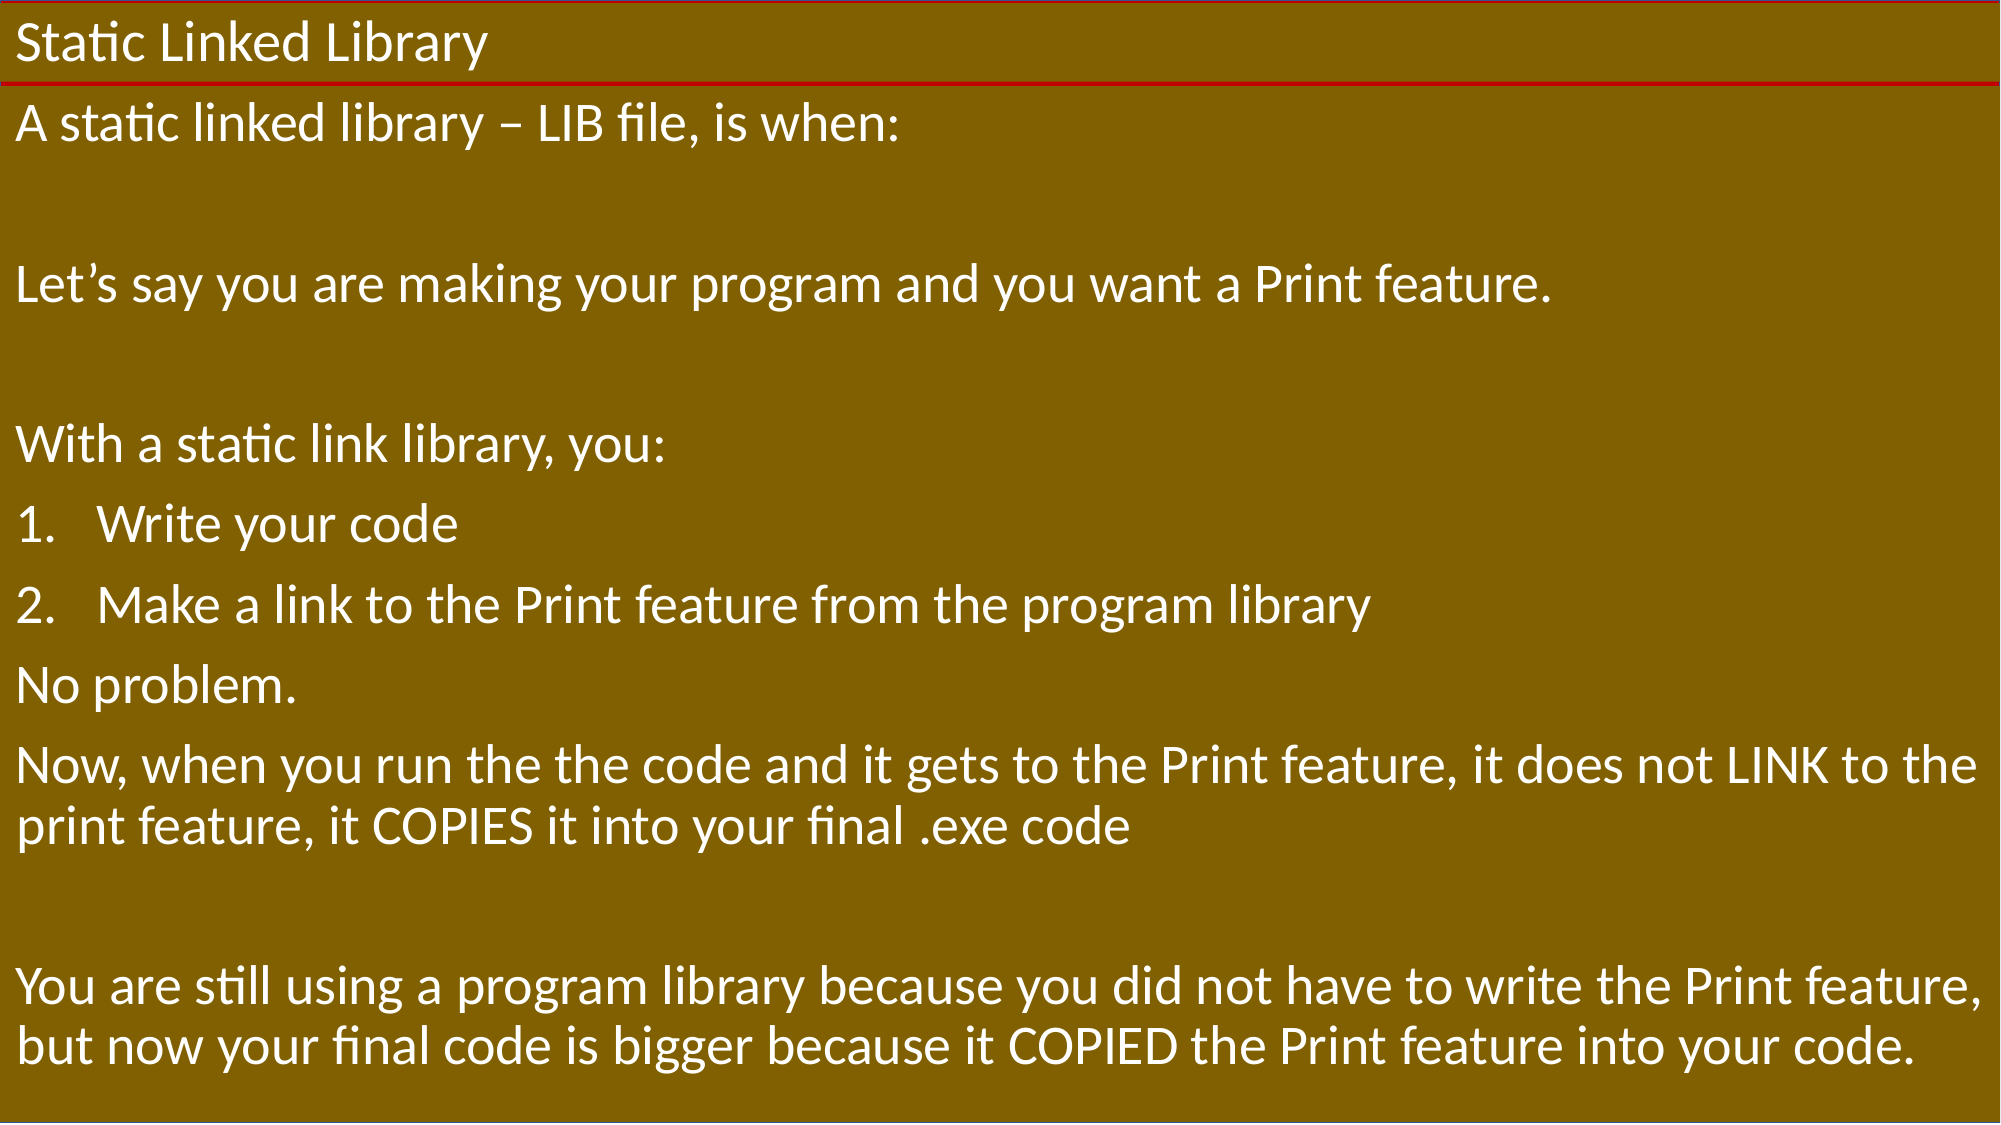

# Static Linked Library
A static linked library – LIB file, is when:

Let’s say you are making your program and you want a Print feature.

With a static link library, you:
Write your code
Make a link to the Print feature from the program library
No problem.
Now, when you run the the code and it gets to the Print feature, it does not LINK to the print feature, it COPIES it into your final .exe code

You are still using a program library because you did not have to write the Print feature, but now your final code is bigger because it COPIED the Print feature into your code.